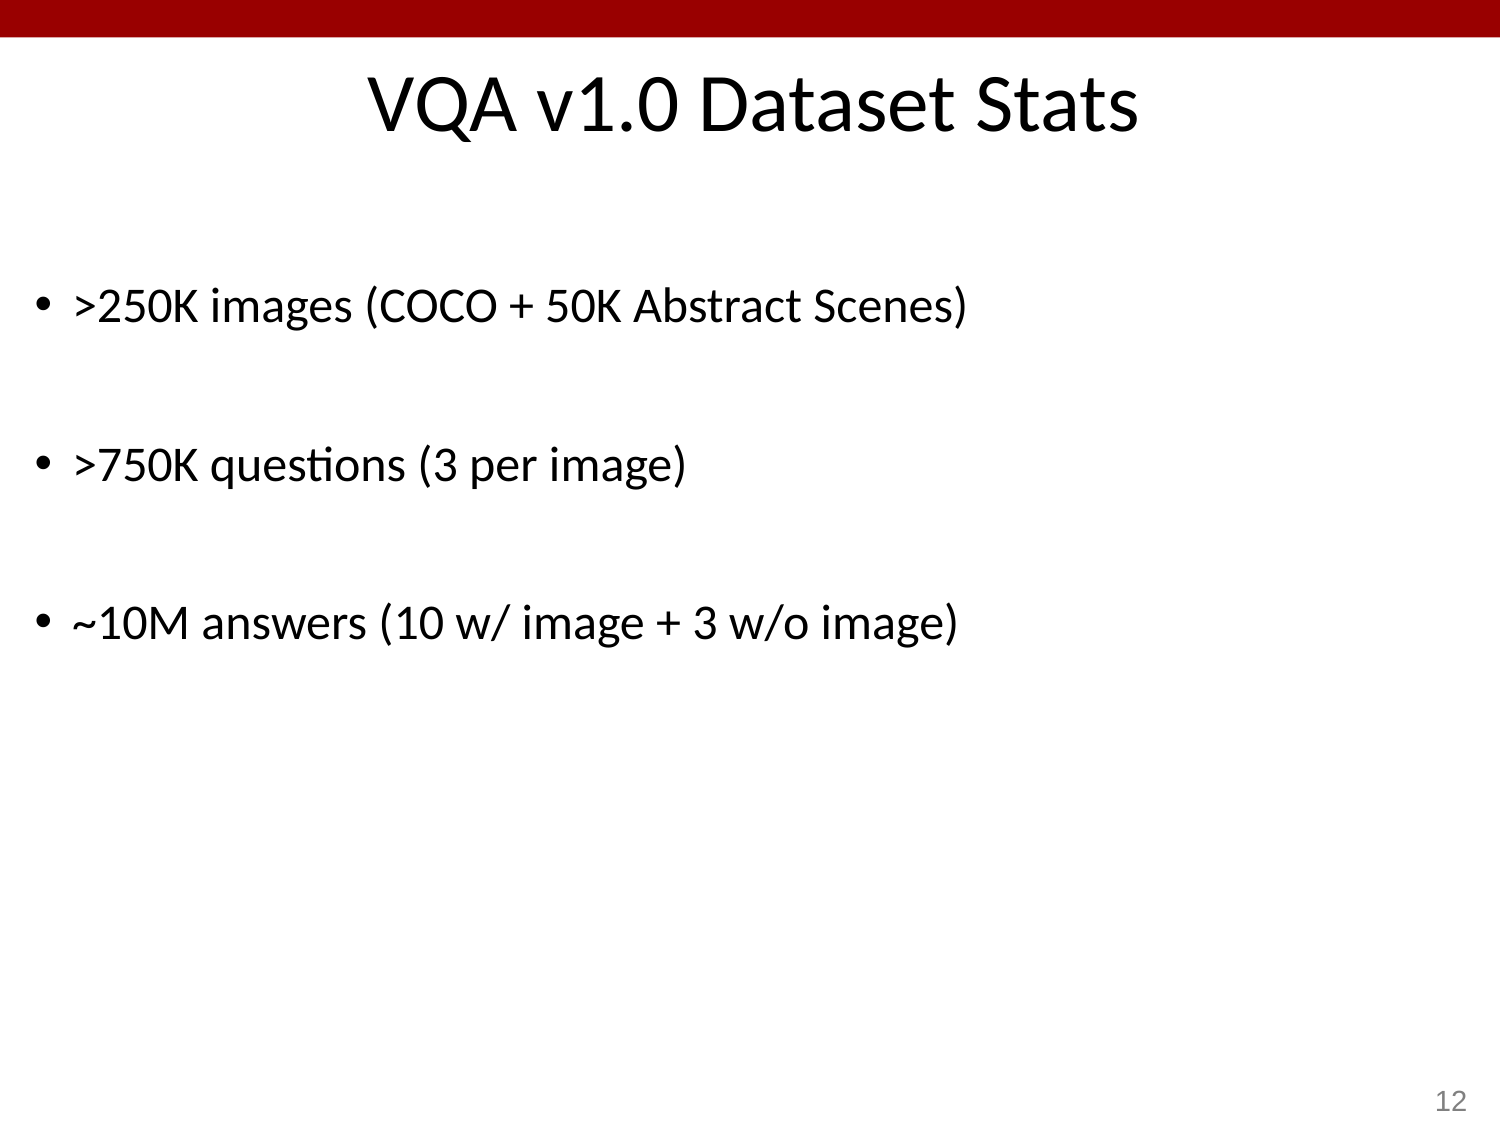

VQA v1.0 Dataset Stats

>250K images (COCO + 50K Abstract Scenes)

>750K questions (3 per image)

~10M answers (10 w/ image + 3 w/o image)
12